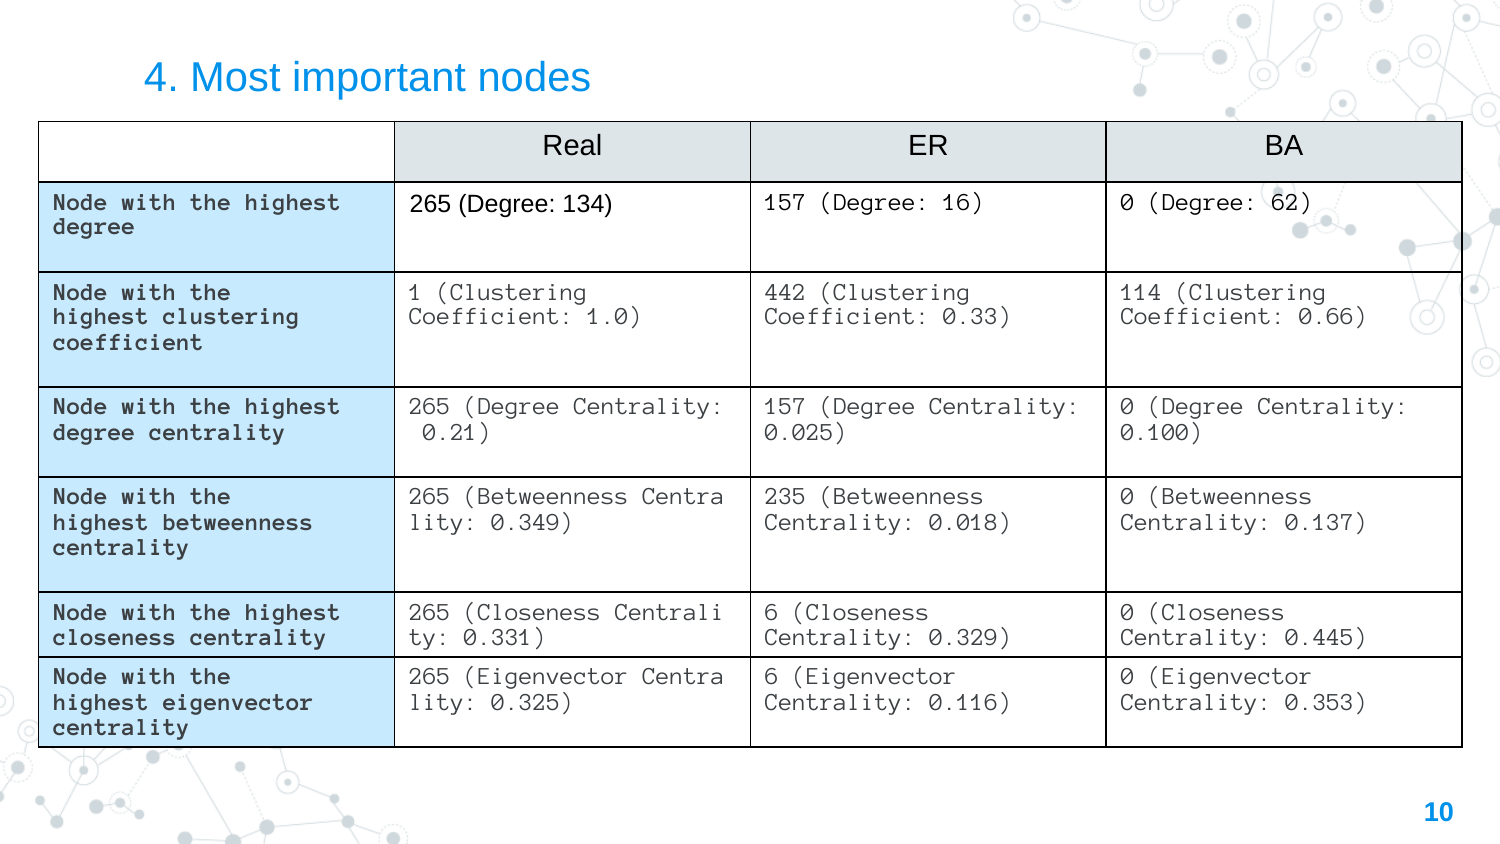

# 4. Most important nodes
|  | Real | ER | BA |
| --- | --- | --- | --- |
| Node with the highest degree | 265 (Degree: 134) | 157 (Degree: 16) | 0 (Degree: 62) |
| Node with the highest clustering coefficient | 1 (Clustering Coefficient: 1.0) | 442 (Clustering Coefficient: 0.33) | 114 (Clustering Coefficient: 0.66) |
| Node with the highest degree centrality | 265 (Degree Centrality: 0.21) | 157 (Degree Centrality: 0.025) | 0 (Degree Centrality: 0.100) |
| Node with the highest betweenness centrality | 265 (Betweenness Centrality: 0.349) | 235 (Betweenness Centrality: 0.018) | 0 (Betweenness Centrality: 0.137) |
| Node with the highest closeness centrality | 265 (Closeness Centrality: 0.331) | 6 (Closeness Centrality: 0.329) | 0 (Closeness Centrality: 0.445) |
| Node with the highest eigenvector centrality | 265 (Eigenvector Centrality: 0.325) | 6 (Eigenvector Centrality: 0.116) | 0 (Eigenvector Centrality: 0.353) |
10